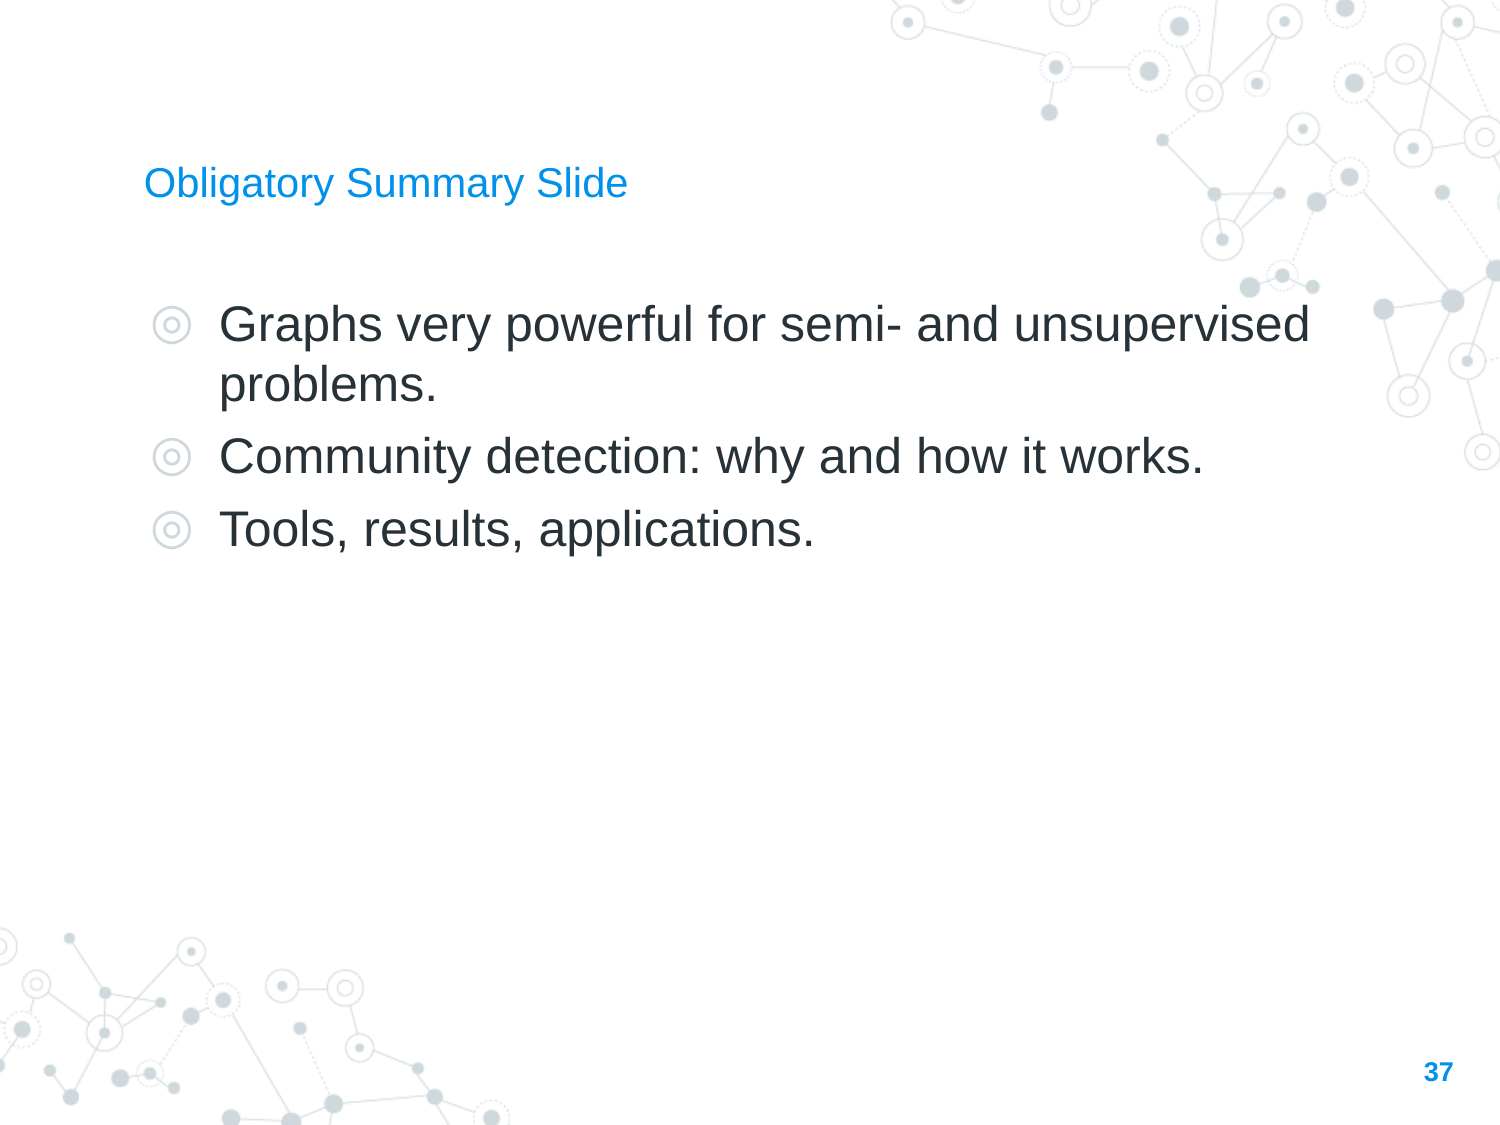

# Obligatory Summary Slide
Graphs very powerful for semi- and unsupervised problems.
Community detection: why and how it works.
Tools, results, applications.

37